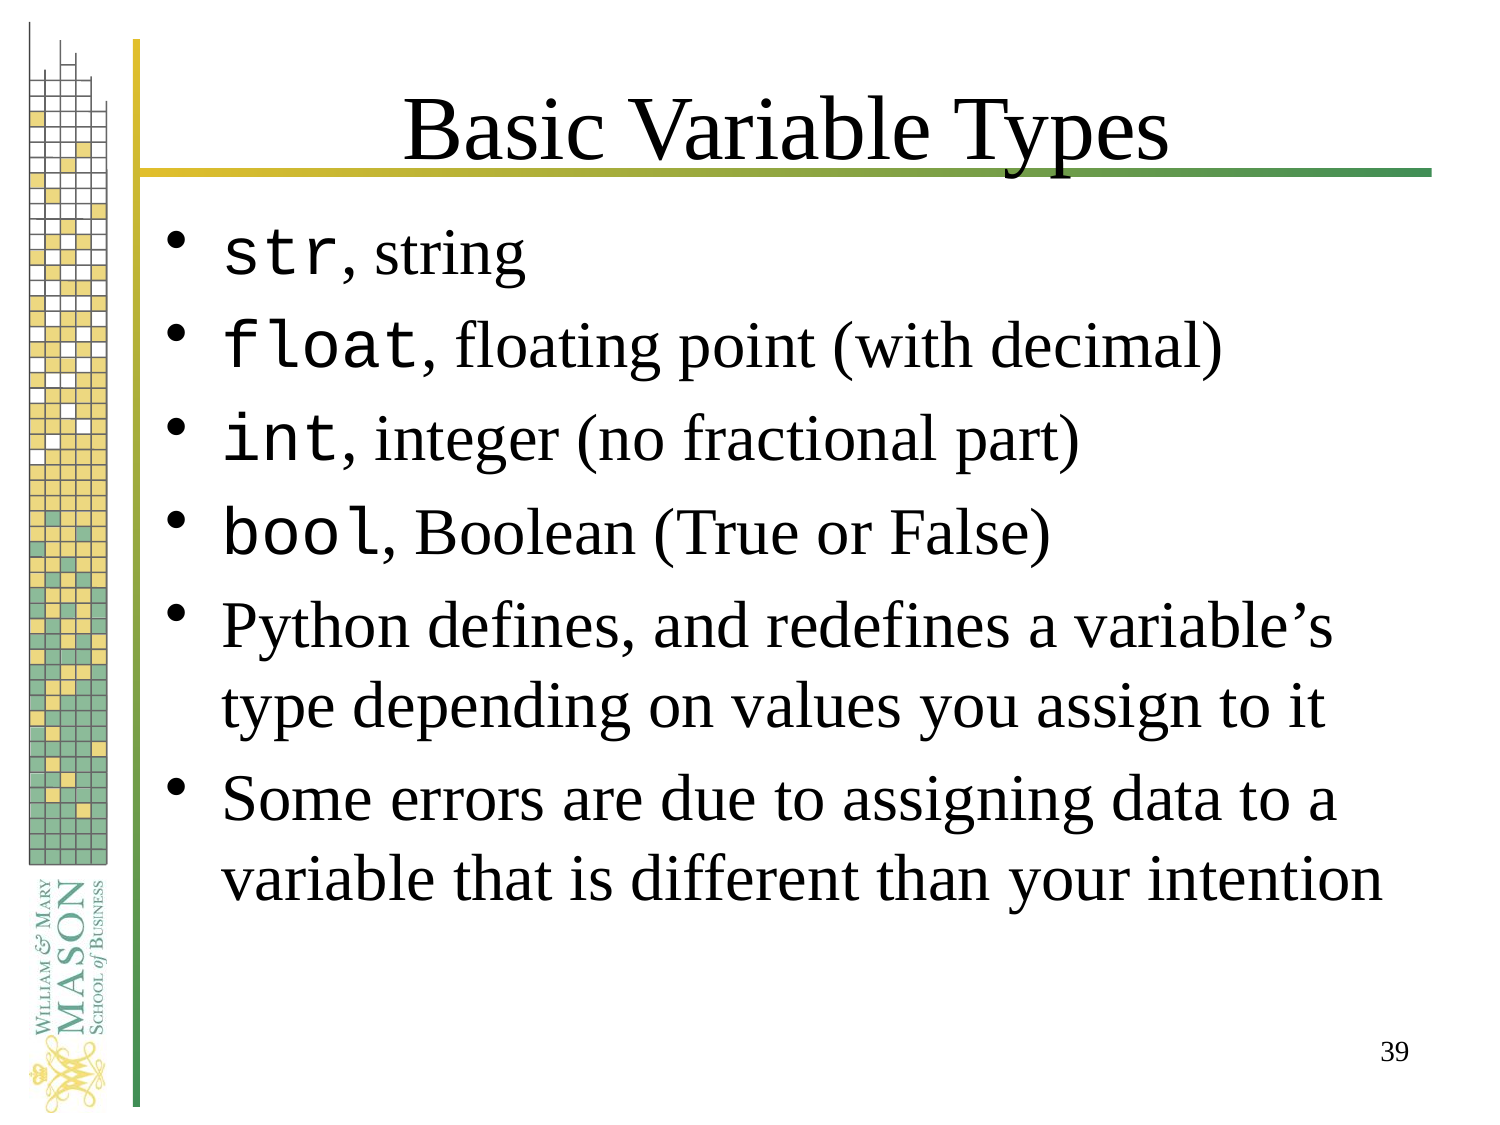

# Basic Variable Types
str, string
float, floating point (with decimal)
int, integer (no fractional part)
bool, Boolean (True or False)
Python defines, and redefines a variable’s type depending on values you assign to it
Some errors are due to assigning data to a variable that is different than your intention
39